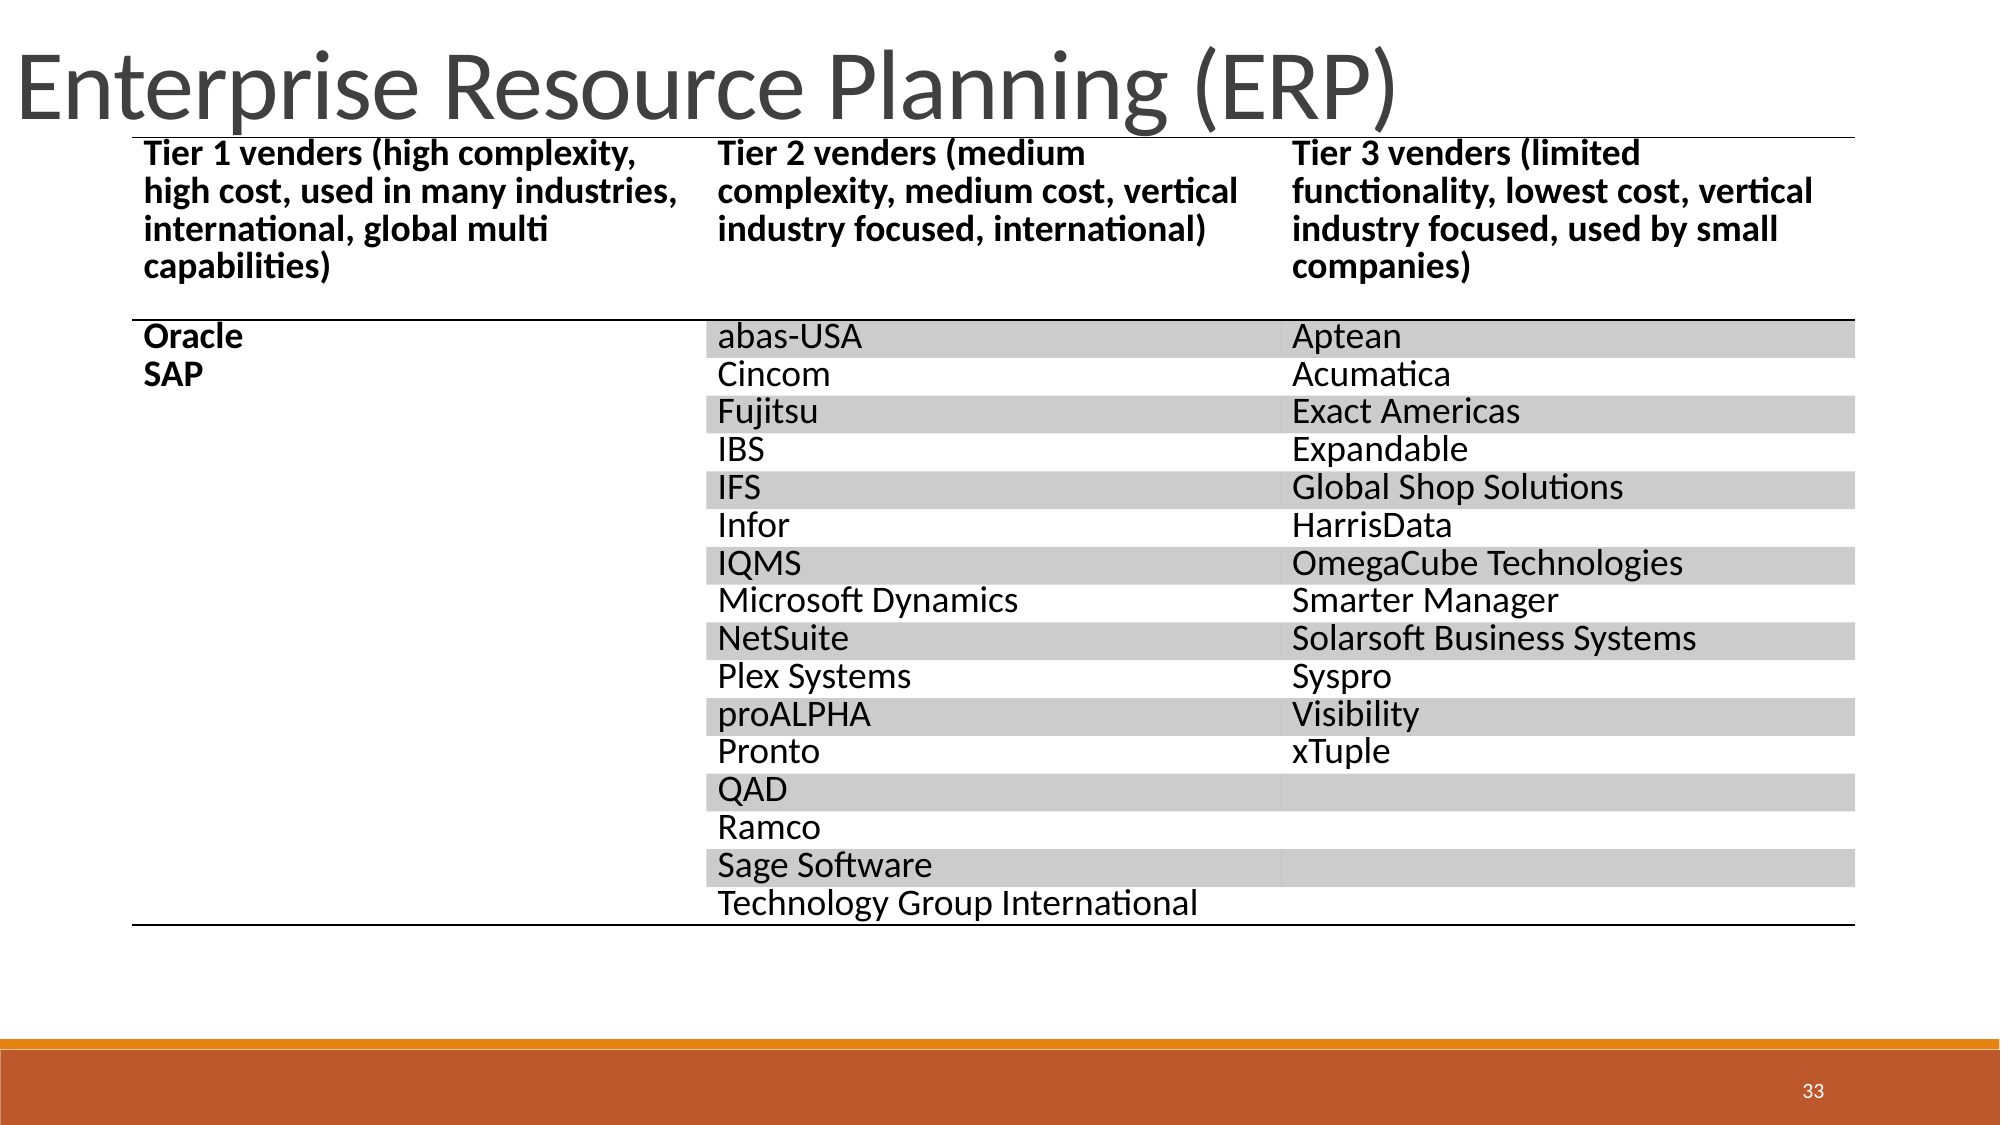

Enterprise Resource Planning (ERP)
| Tier 1 venders (high complexity, high cost, used in many industries, international, global multi capabilities) | Tier 2 venders (medium complexity, medium cost, vertical industry focused, international) | Tier 3 venders (limited functionality, lowest cost, vertical industry focused, used by small companies) |
| --- | --- | --- |
| Oracle | abas-USA | Aptean |
| SAP | Cincom | Acumatica |
|  | Fujitsu | Exact Americas |
|  | IBS | Expandable |
|  | IFS | Global Shop Solutions |
|  | Infor | HarrisData |
|  | IQMS | OmegaCube Technologies |
|  | Microsoft Dynamics | Smarter Manager |
|  | NetSuite | Solarsoft Business Systems |
|  | Plex Systems | Syspro |
|  | proALPHA | Visibility |
|  | Pronto | xTuple |
|  | QAD |  |
|  | Ramco |  |
|  | Sage Software |  |
|  | Technology Group International |  |
33